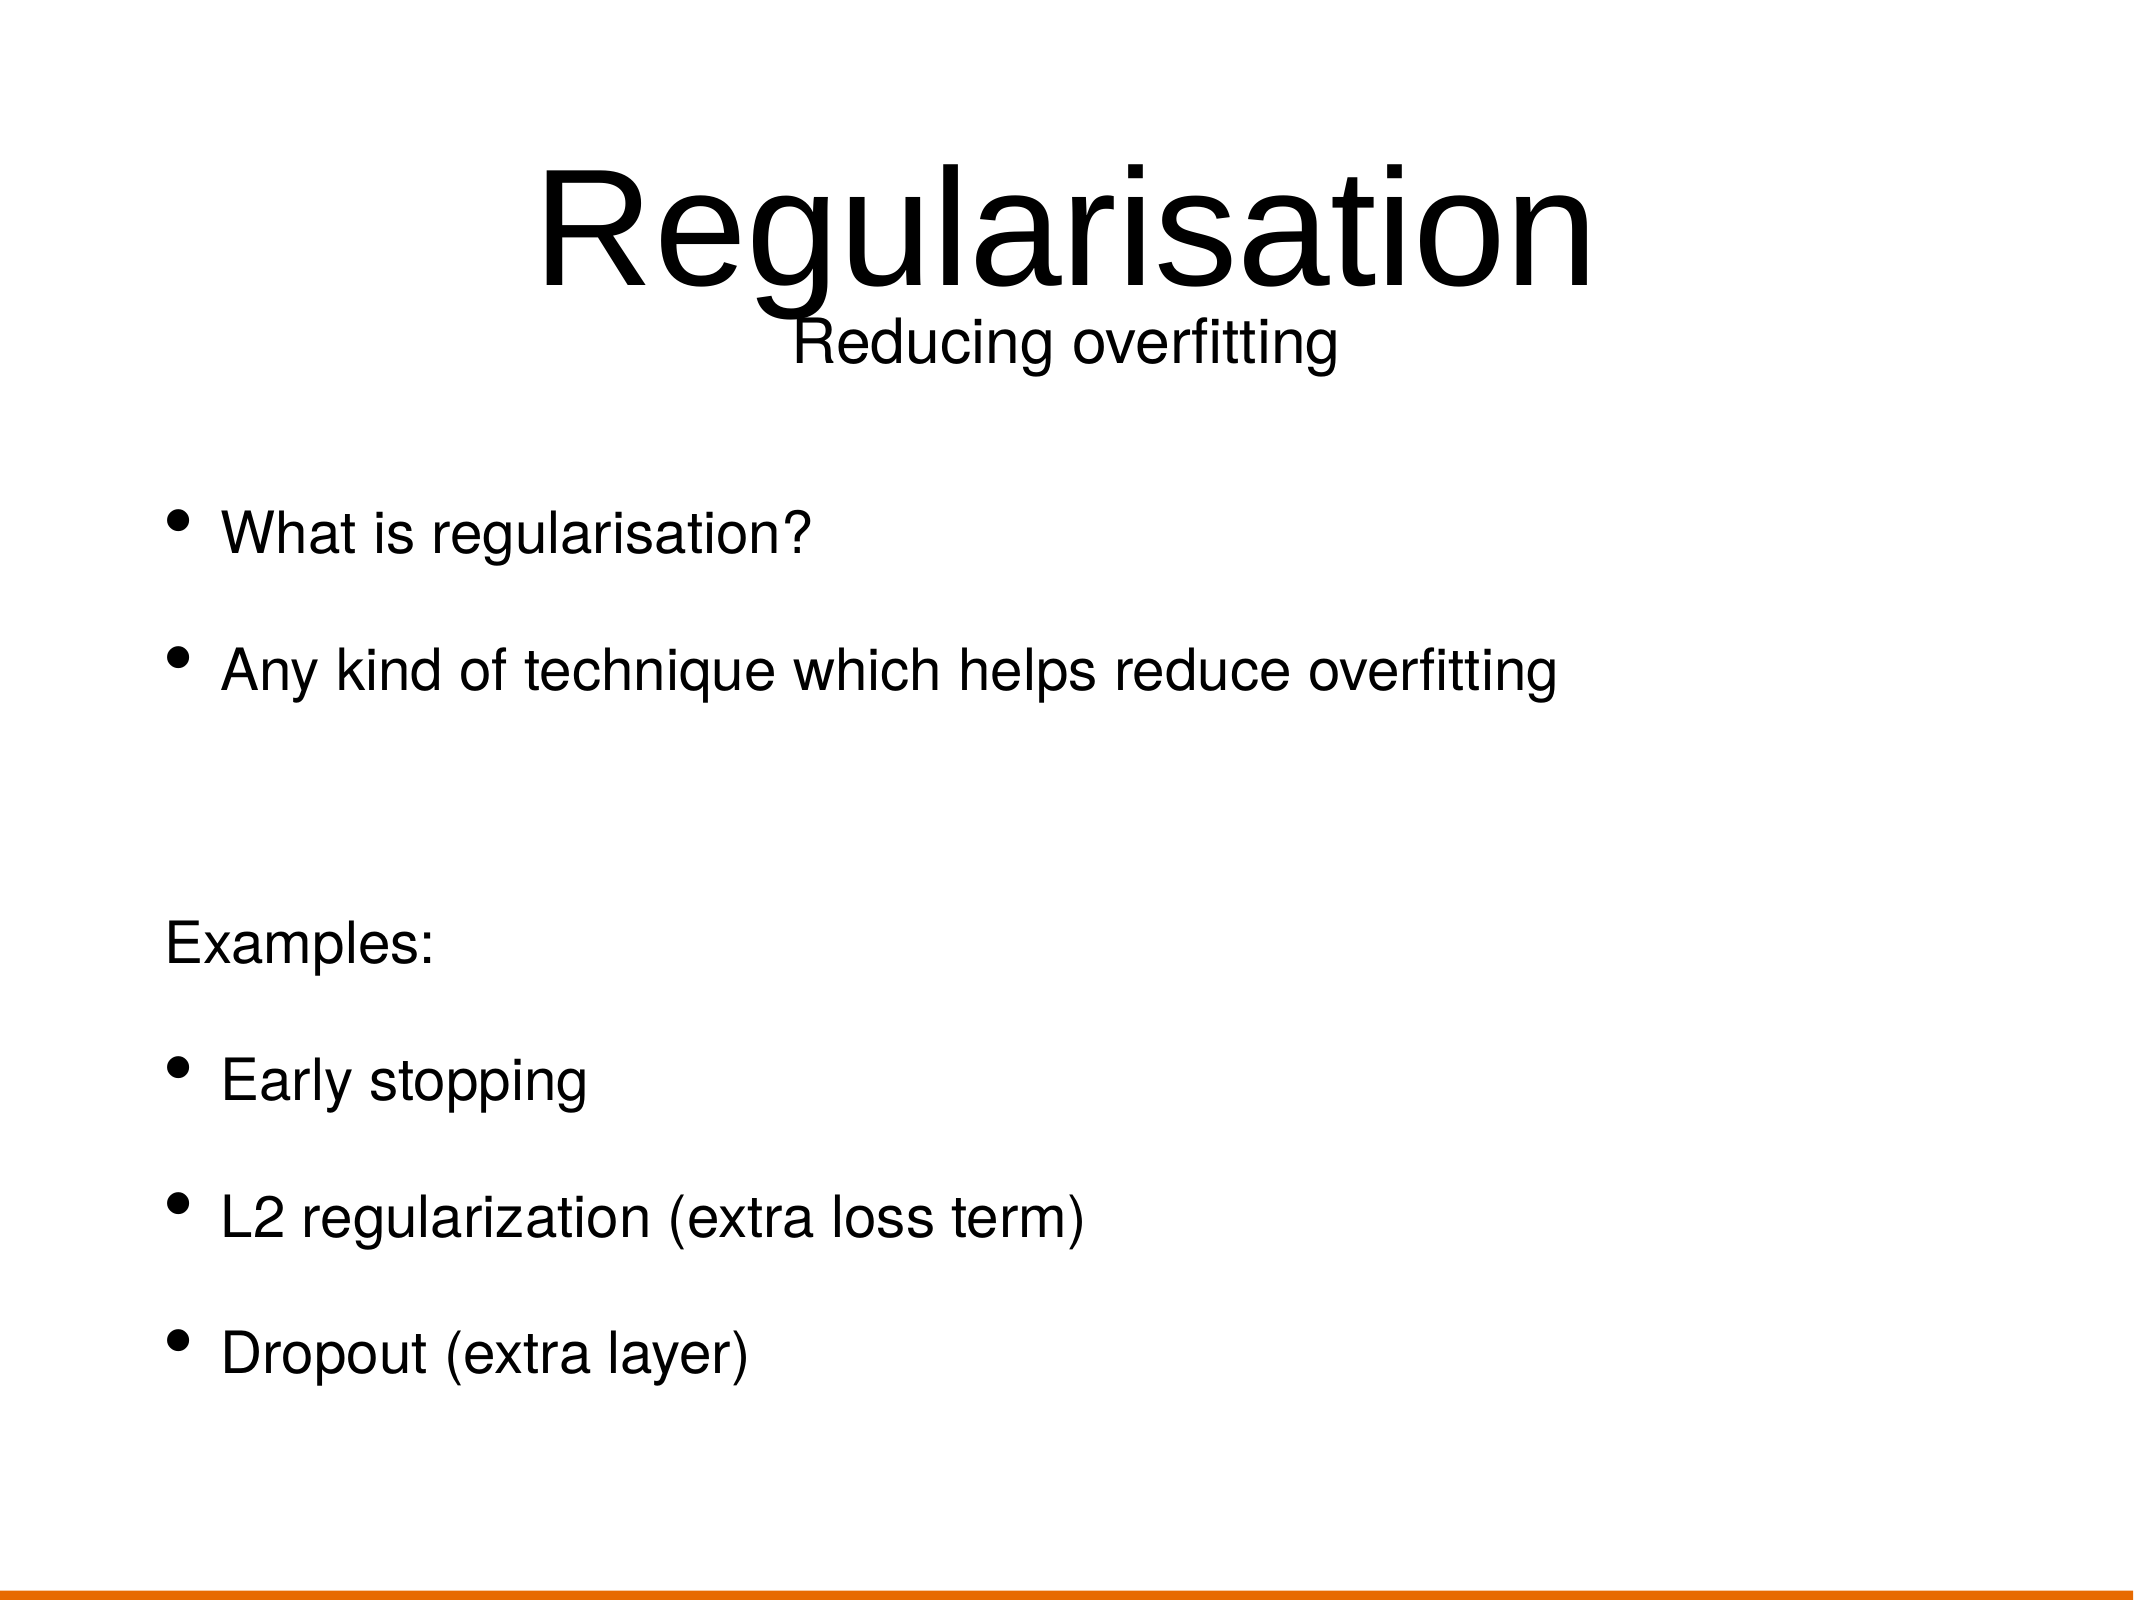

# Regularisation
Reducing overfitting
What is regularisation?
Any kind of technique which helps reduce overfitting

Examples:
Early stopping
L2 regularization (extra loss term)
Dropout (extra layer)